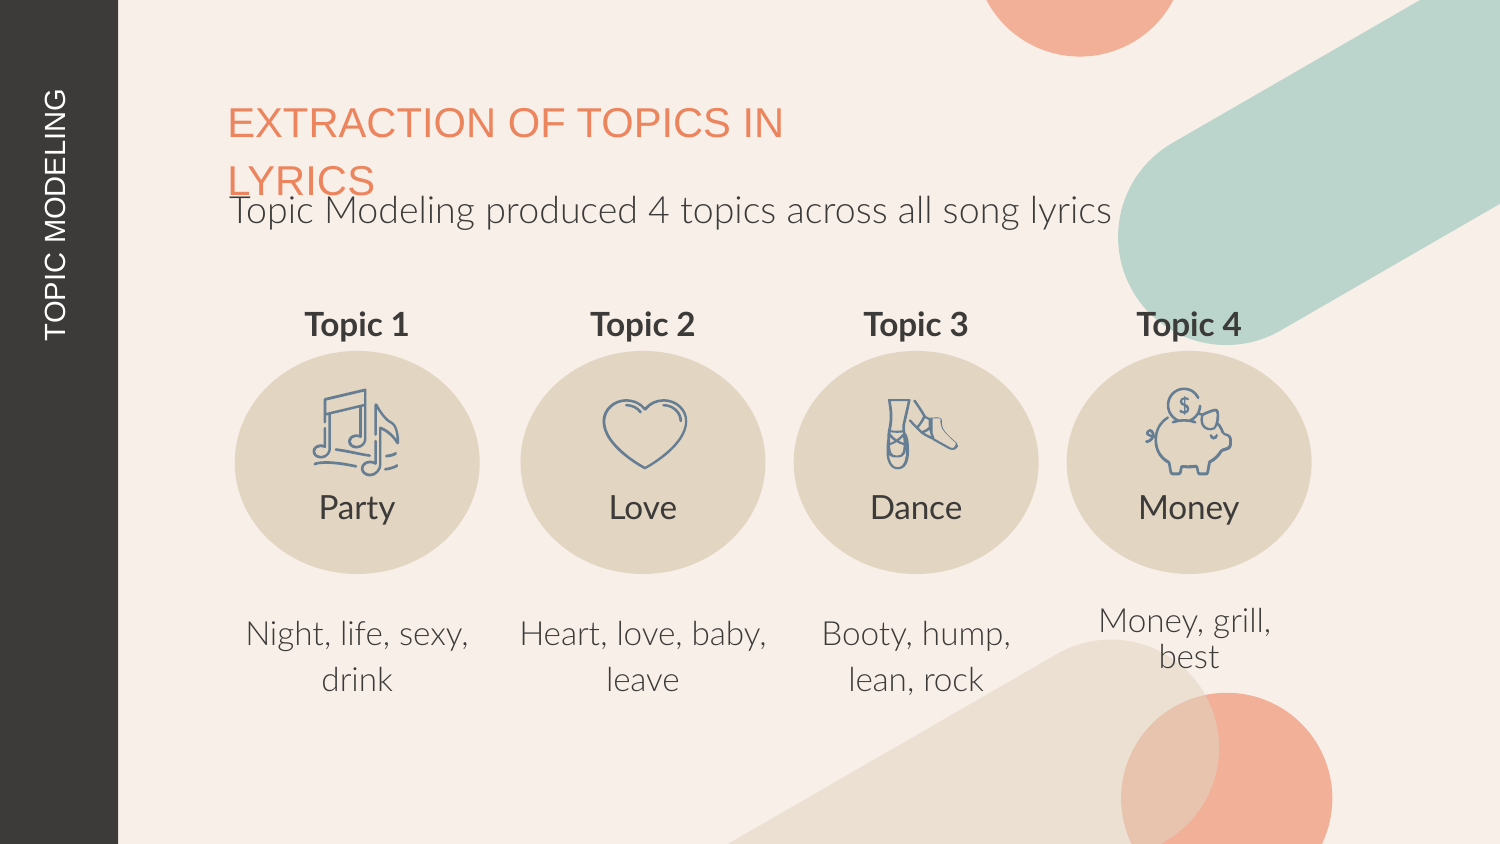

EXTRACTION OF TOPICS IN LYRICS
Topic Modeling produced 4 topics across all song lyrics
# TOPIC MODELING
Topic 1
Topic 2
Topic 3
Topic 4
Party
Love
Dance
Money

Night, life, sexy, drink
Heart, love, baby, leave
Booty, hump, lean, rock
Money, grill,
best